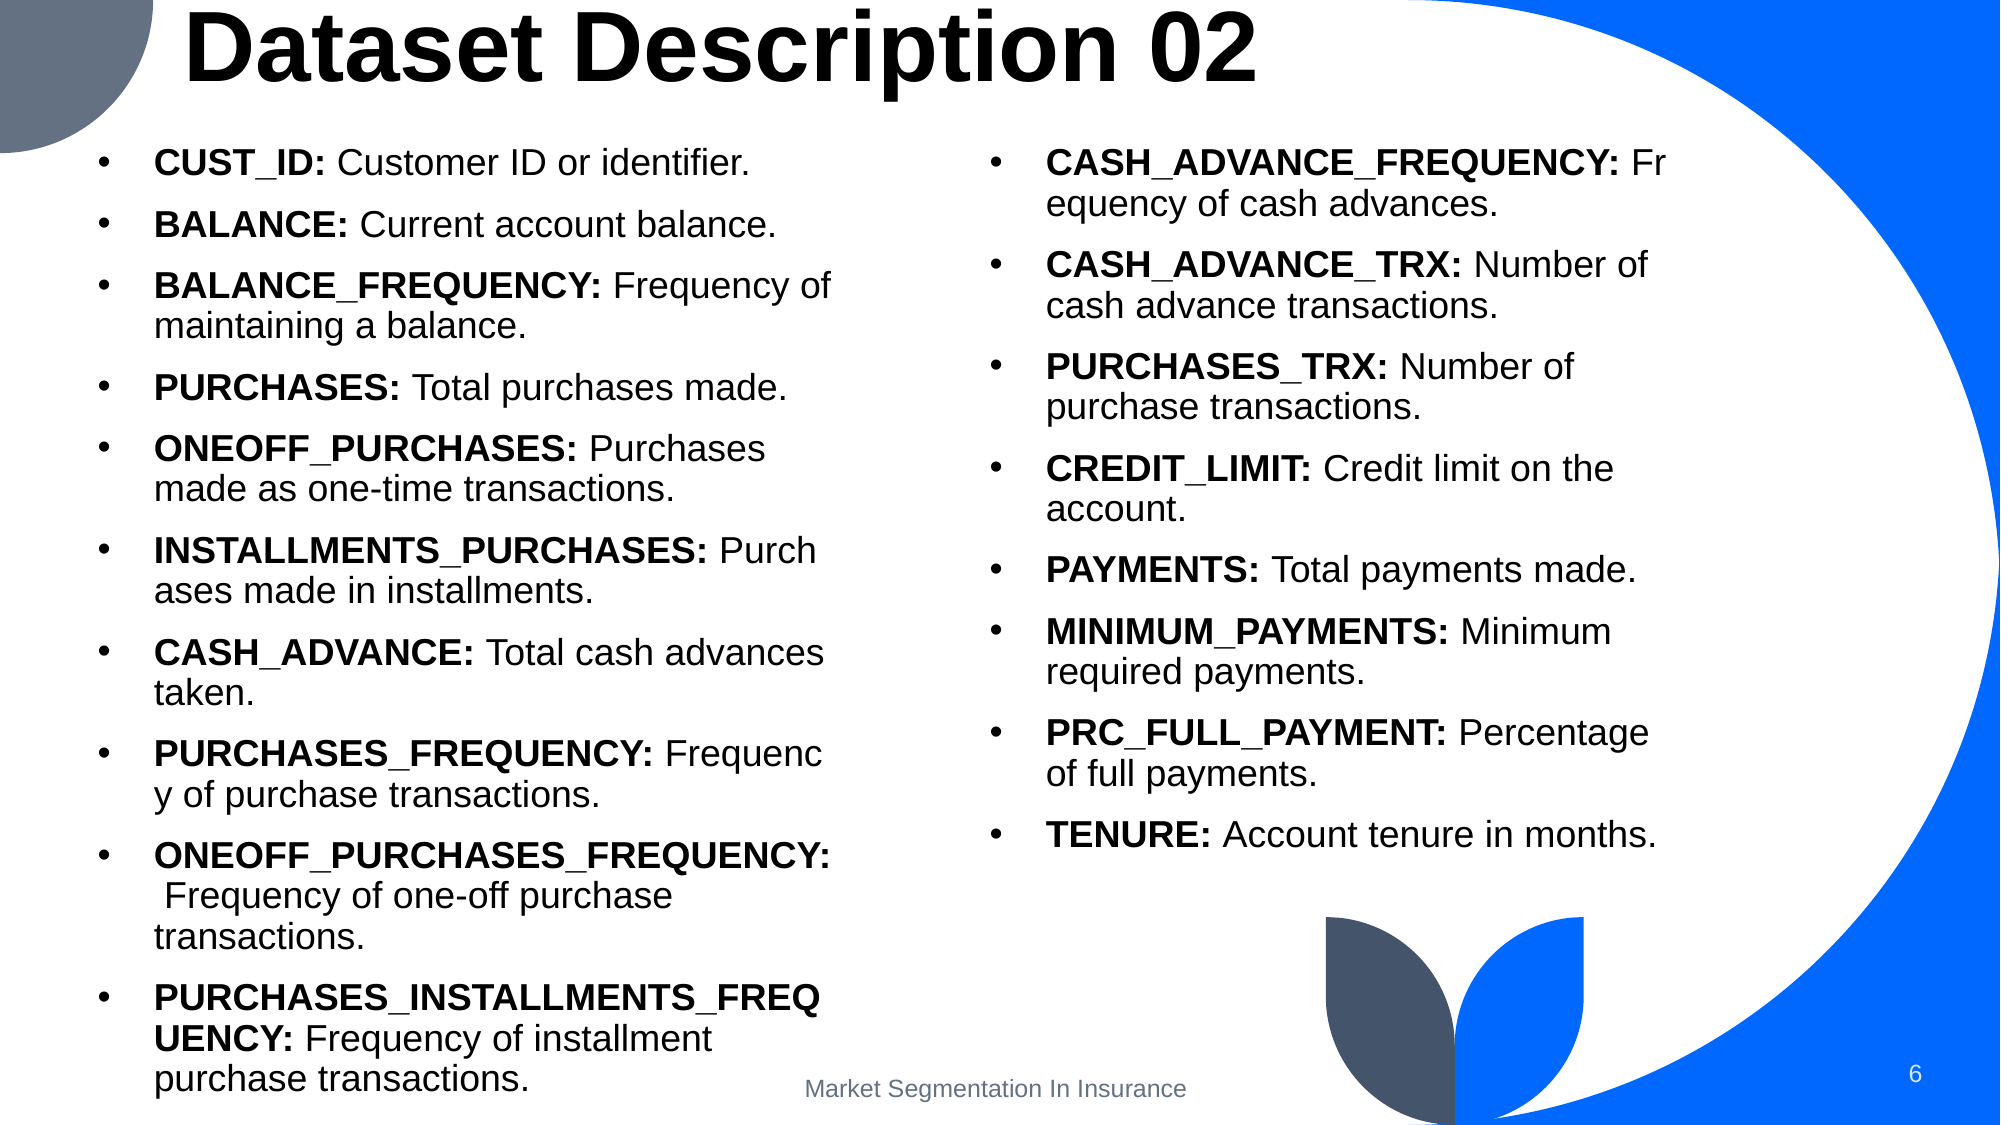

# Dataset Description 02
CASH_ADVANCE_FREQUENCY: Frequency of cash advances.
CASH_ADVANCE_TRX: Number of cash advance transactions.
PURCHASES_TRX: Number of purchase transactions.
CREDIT_LIMIT: Credit limit on the account.
PAYMENTS: Total payments made.
MINIMUM_PAYMENTS: Minimum required payments.
PRC_FULL_PAYMENT: Percentage of full payments.
TENURE: Account tenure in months.
CUST_ID: Customer ID or identifier.
BALANCE: Current account balance.
BALANCE_FREQUENCY: Frequency of maintaining a balance.
PURCHASES: Total purchases made.
ONEOFF_PURCHASES: Purchases made as one-time transactions.
INSTALLMENTS_PURCHASES: Purchases made in installments.
CASH_ADVANCE: Total cash advances taken.
PURCHASES_FREQUENCY: Frequency of purchase transactions.
ONEOFF_PURCHASES_FREQUENCY: Frequency of one-off purchase transactions.
PURCHASES_INSTALLMENTS_FREQUENCY: Frequency of installment purchase transactions.
6
Market Segmentation In Insurance